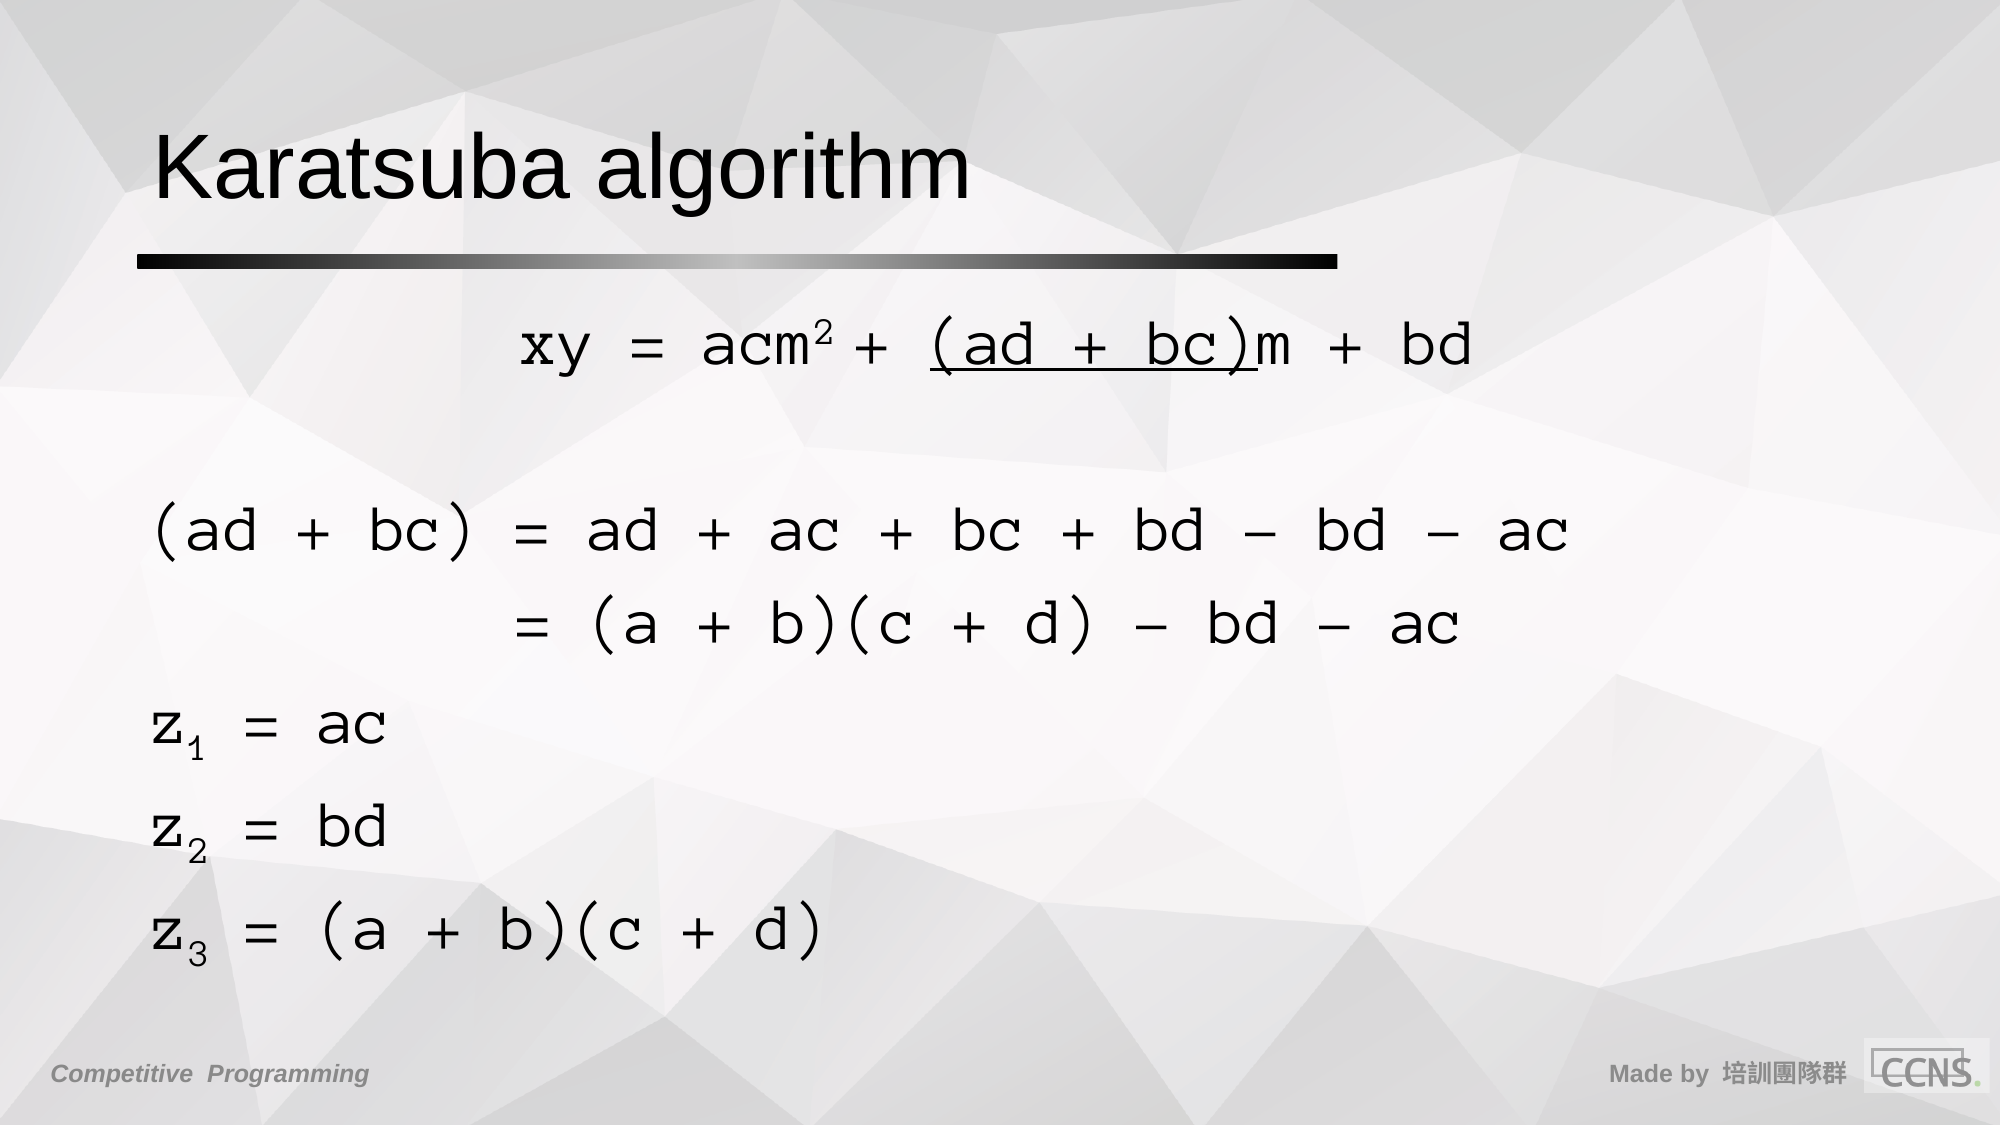

# Karatsuba algorithm
xy = acm2 + (ad + bc)m + bd

(ad + bc) = ad + ac + bc + bd – bd – ac
          = (a + b)(c + d) – bd – ac
z1 = ac
z2 = bd
z3 = (a + b)(c + d)